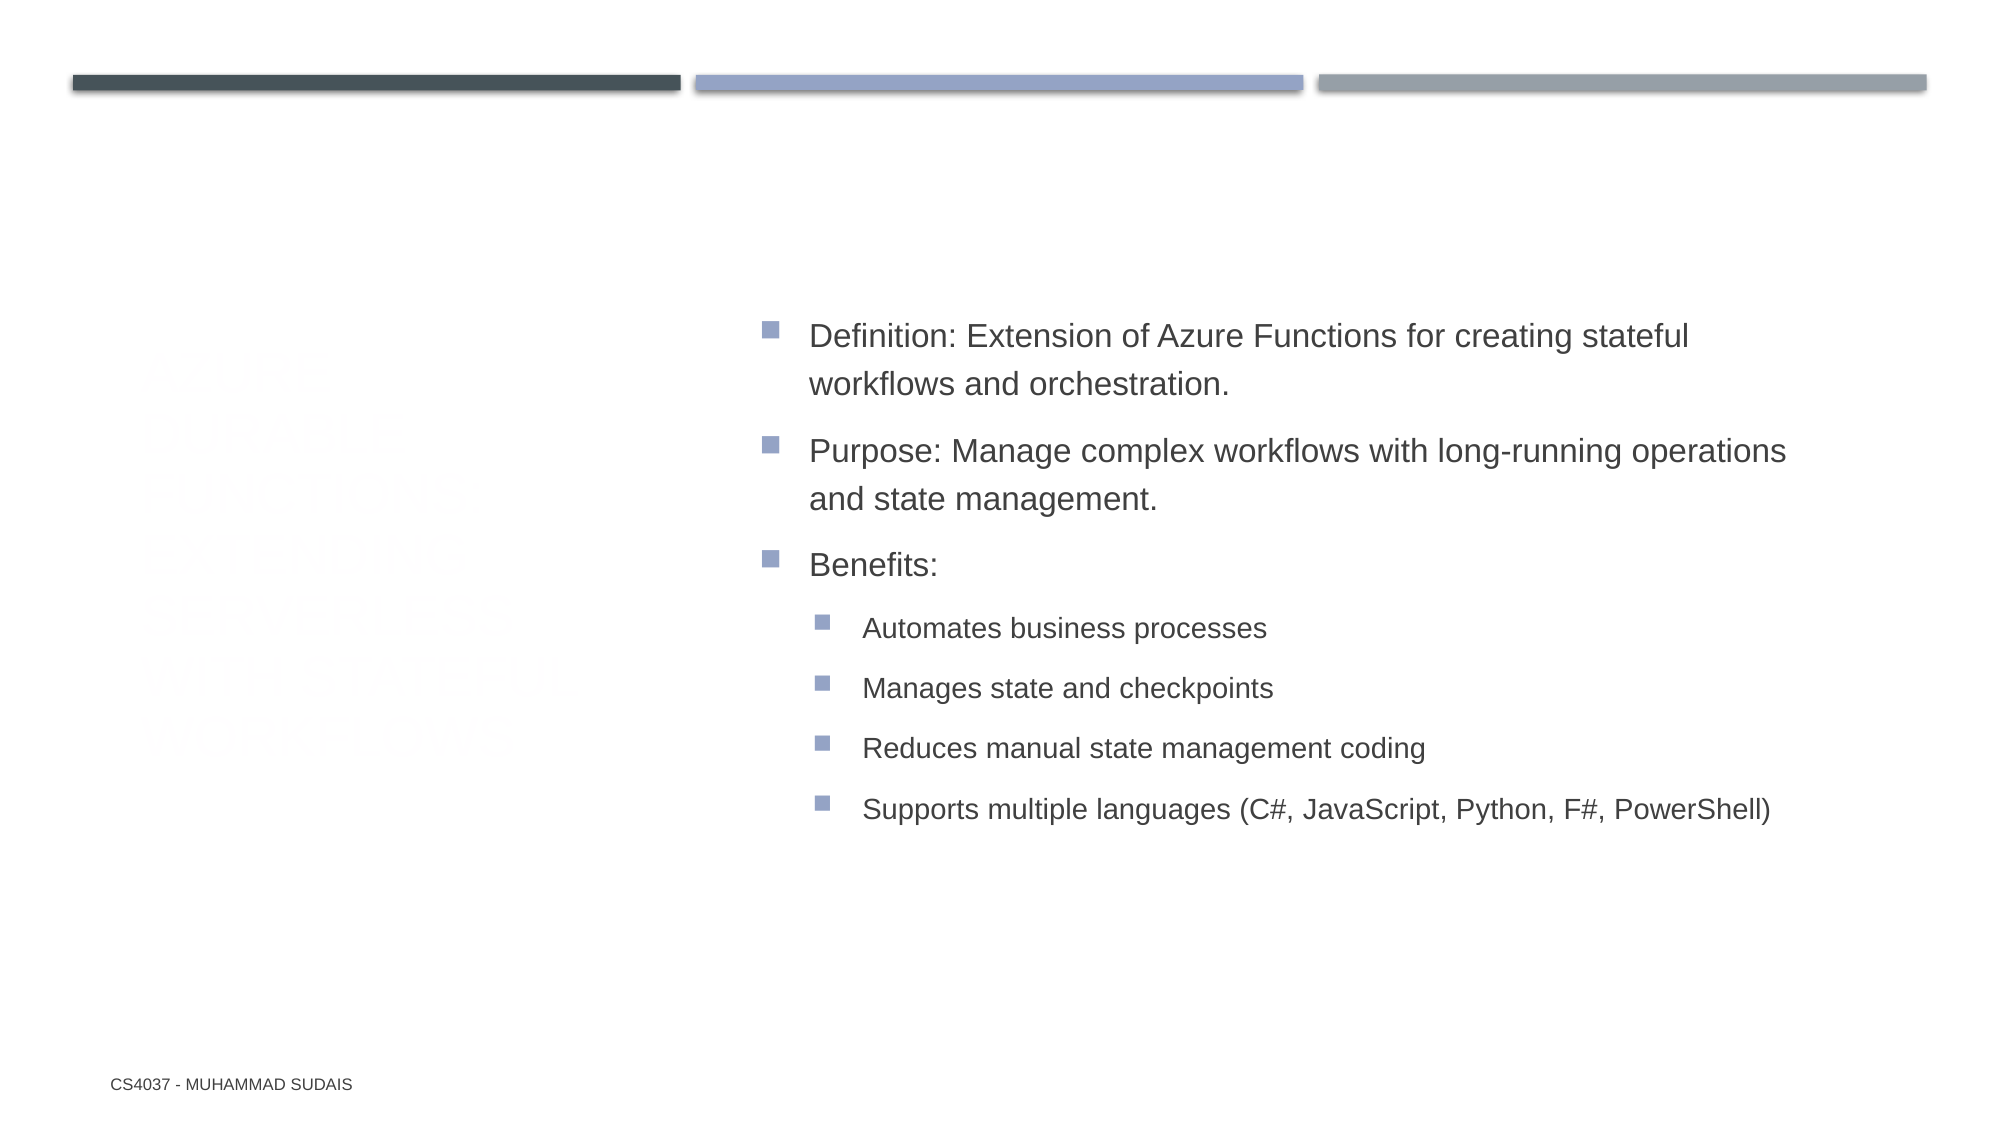

# Azure Durable Functions: Extending Serverless with Stateful Workflows
Definition: Extension of Azure Functions for creating stateful workflows and orchestration.
Purpose: Manage complex workflows with long-running operations and state management.
Benefits:
Automates business processes
Manages state and checkpoints
Reduces manual state management coding
Supports multiple languages (C#, JavaScript, Python, F#, PowerShell)
CS4037 - Muhammad Sudais